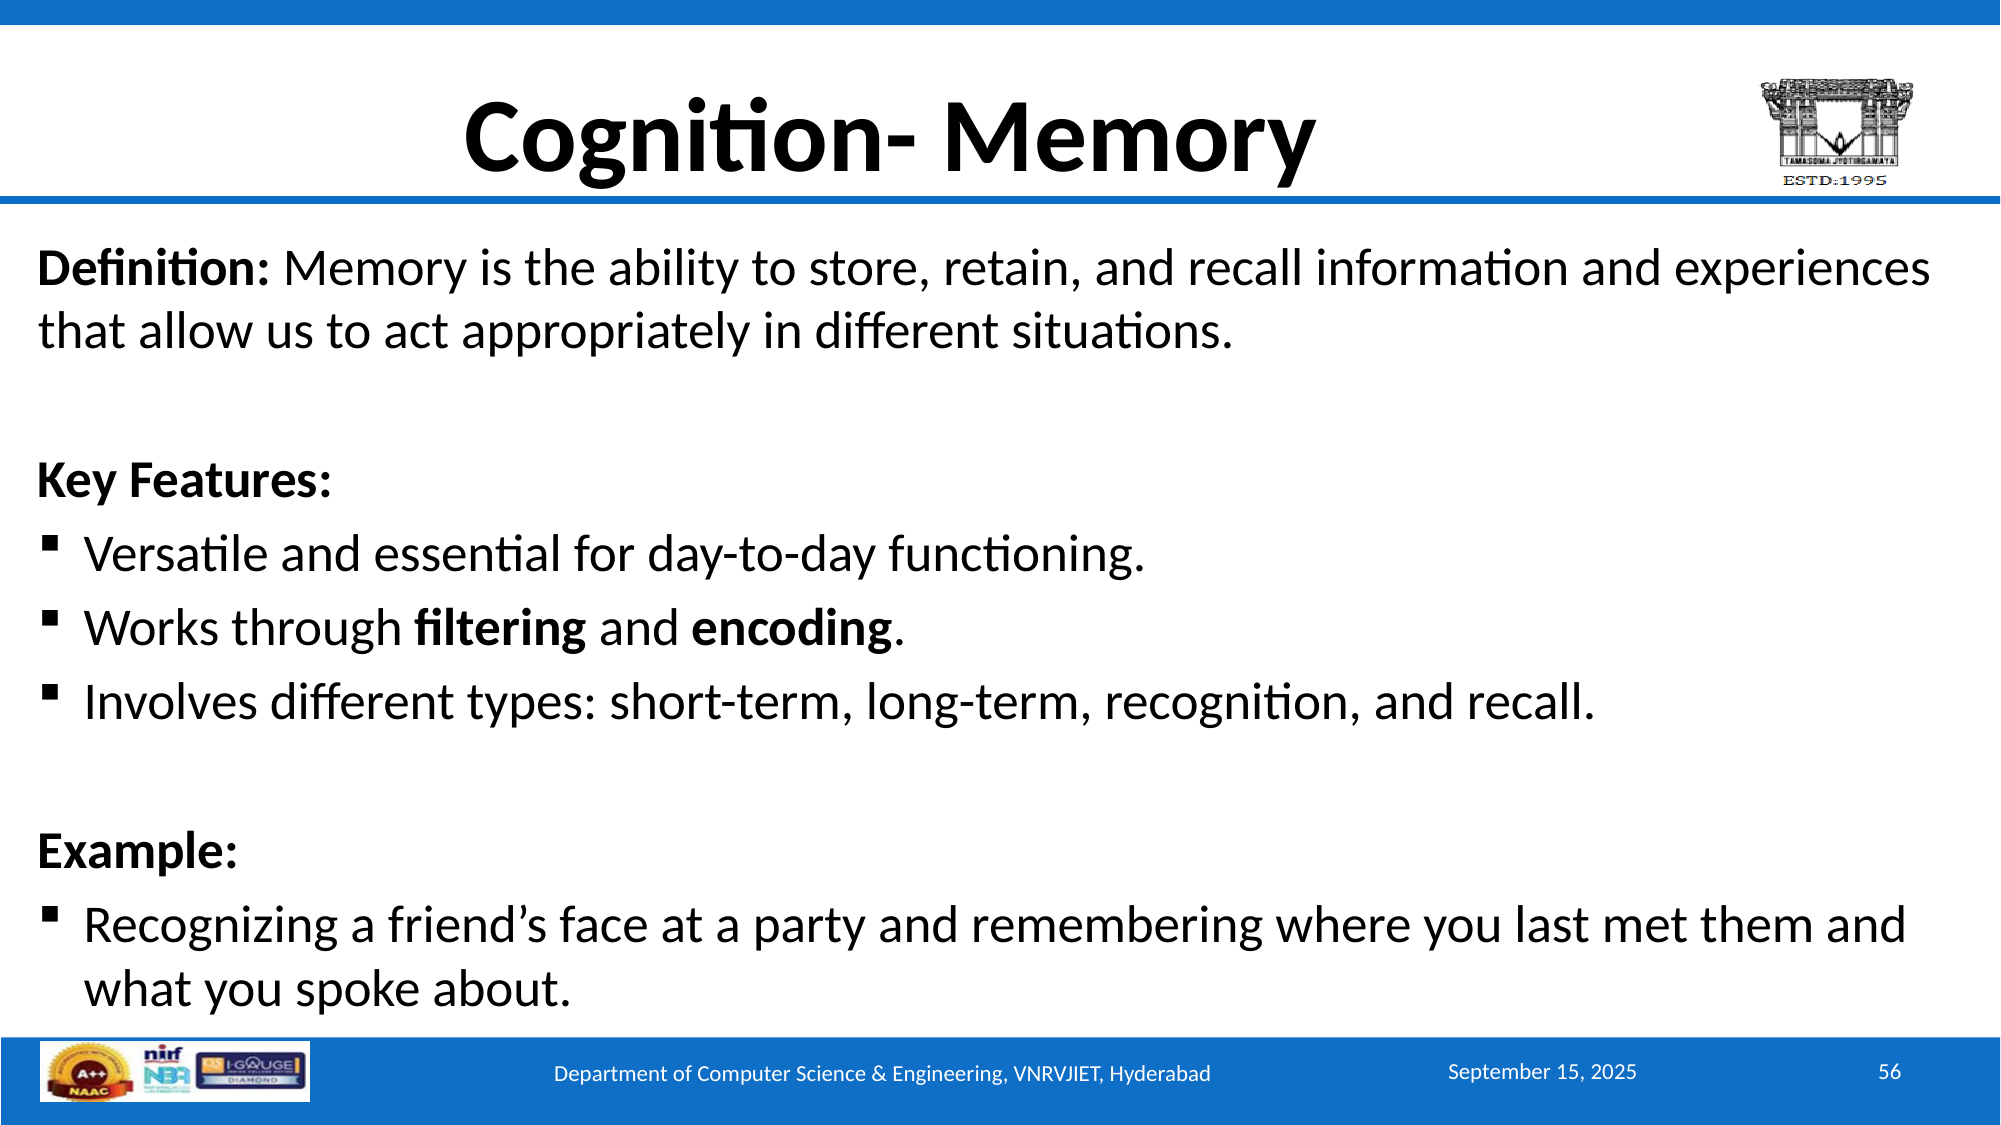

# Cognition- Memory
Definition: Memory is the ability to store, retain, and recall information and experiences that allow us to act appropriately in different situations.

Key Features:
Versatile and essential for day-to-day functioning.
Works through filtering and encoding.
Involves different types: short-term, long-term, recognition, and recall.

Example:
Recognizing a friend’s face at a party and remembering where you last met them and what you spoke about.
September 15, 2025
56
Department of Computer Science & Engineering, VNRVJIET, Hyderabad